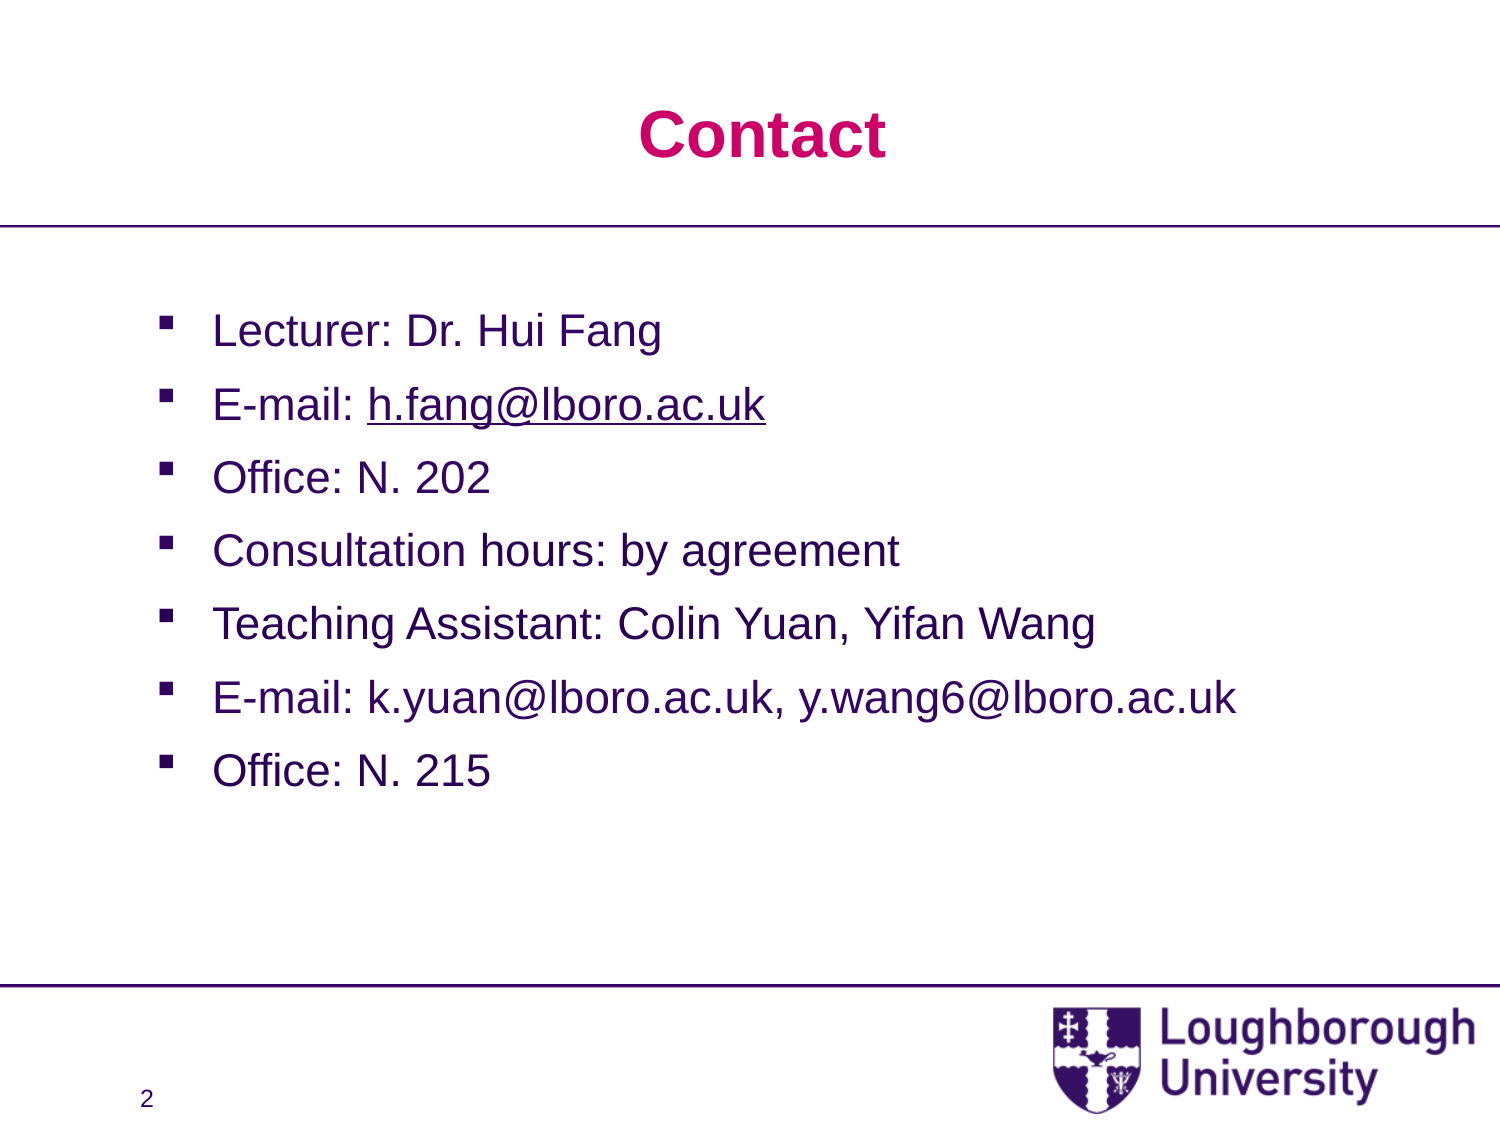

# Contact
Lecturer: Dr. Hui Fang
E-mail: h.fang@lboro.ac.uk
Office: N. 202
Consultation hours: by agreement
Teaching Assistant: Colin Yuan, Yifan Wang
E-mail: k.yuan@lboro.ac.uk, y.wang6@lboro.ac.uk
Office: N. 215

2